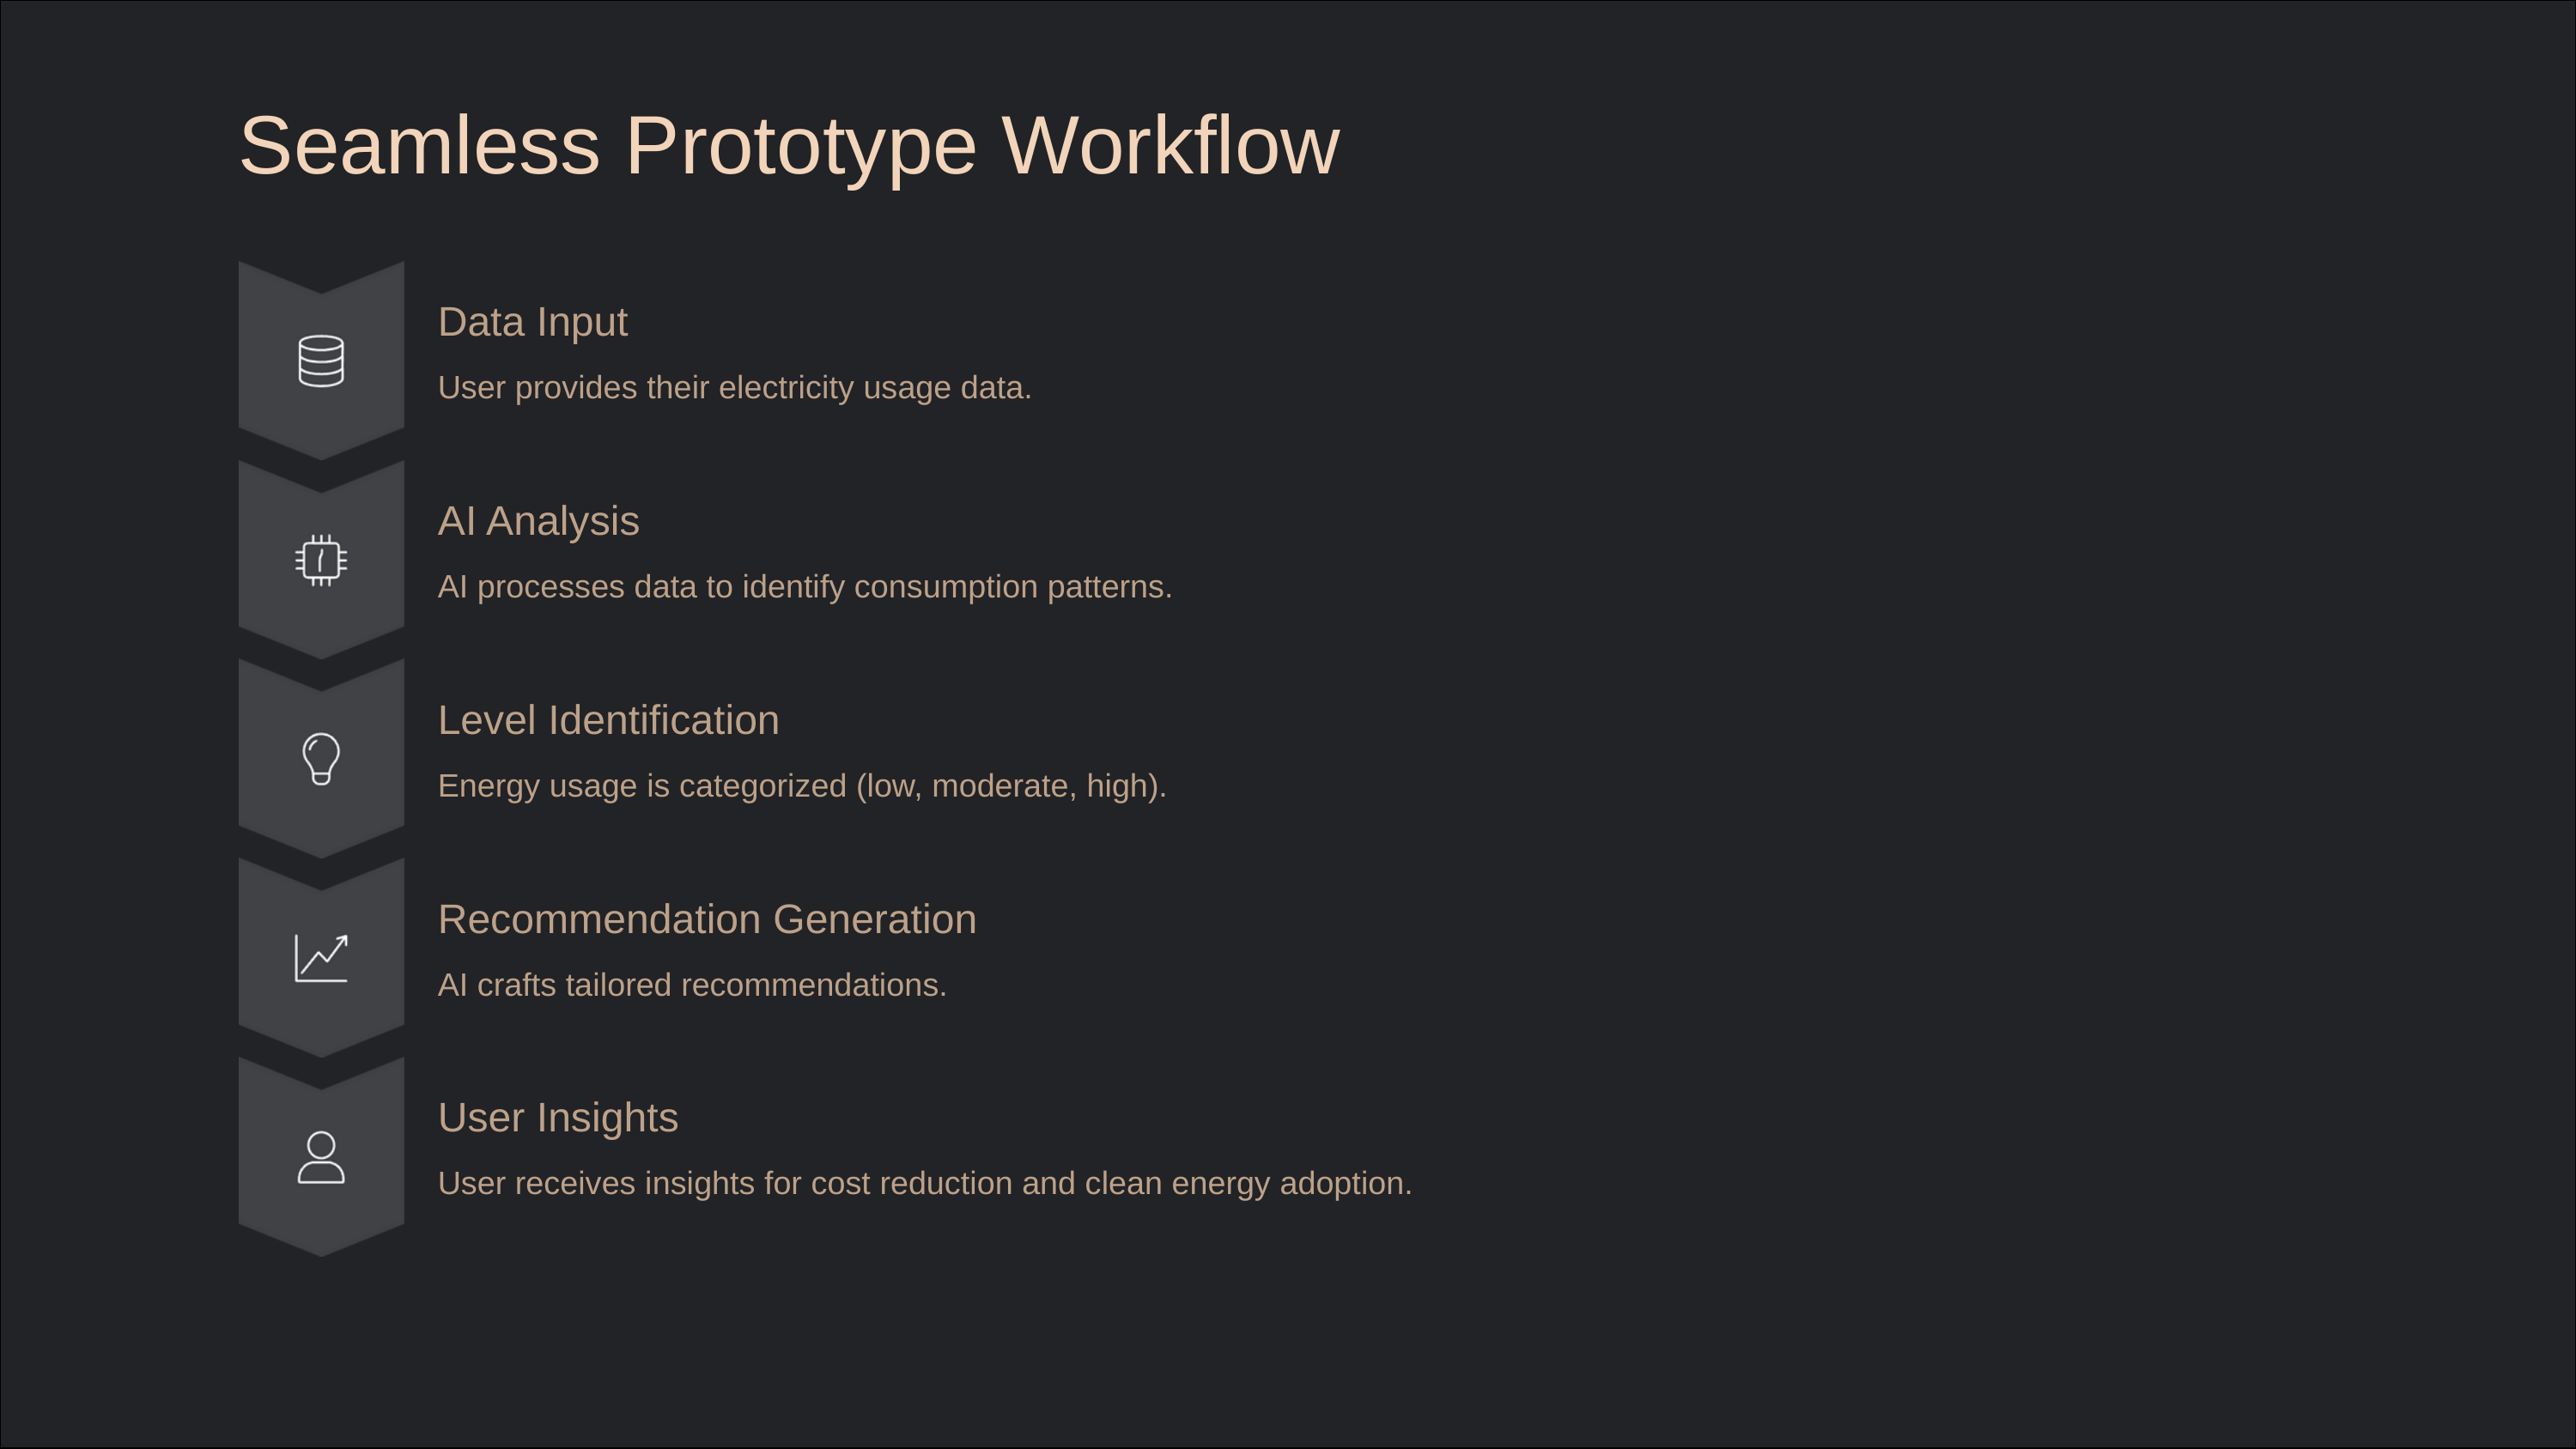

Seamless Prototype Workflow

Data Input
User provides their electricity usage data.

AI Analysis
AI processes data to identify consumption patterns.

Level Identification
Energy usage is categorized (low, moderate, high).

Recommendation Generation
AI crafts tailored recommendations.

User Insights
User receives insights for cost reduction and clean energy adoption.